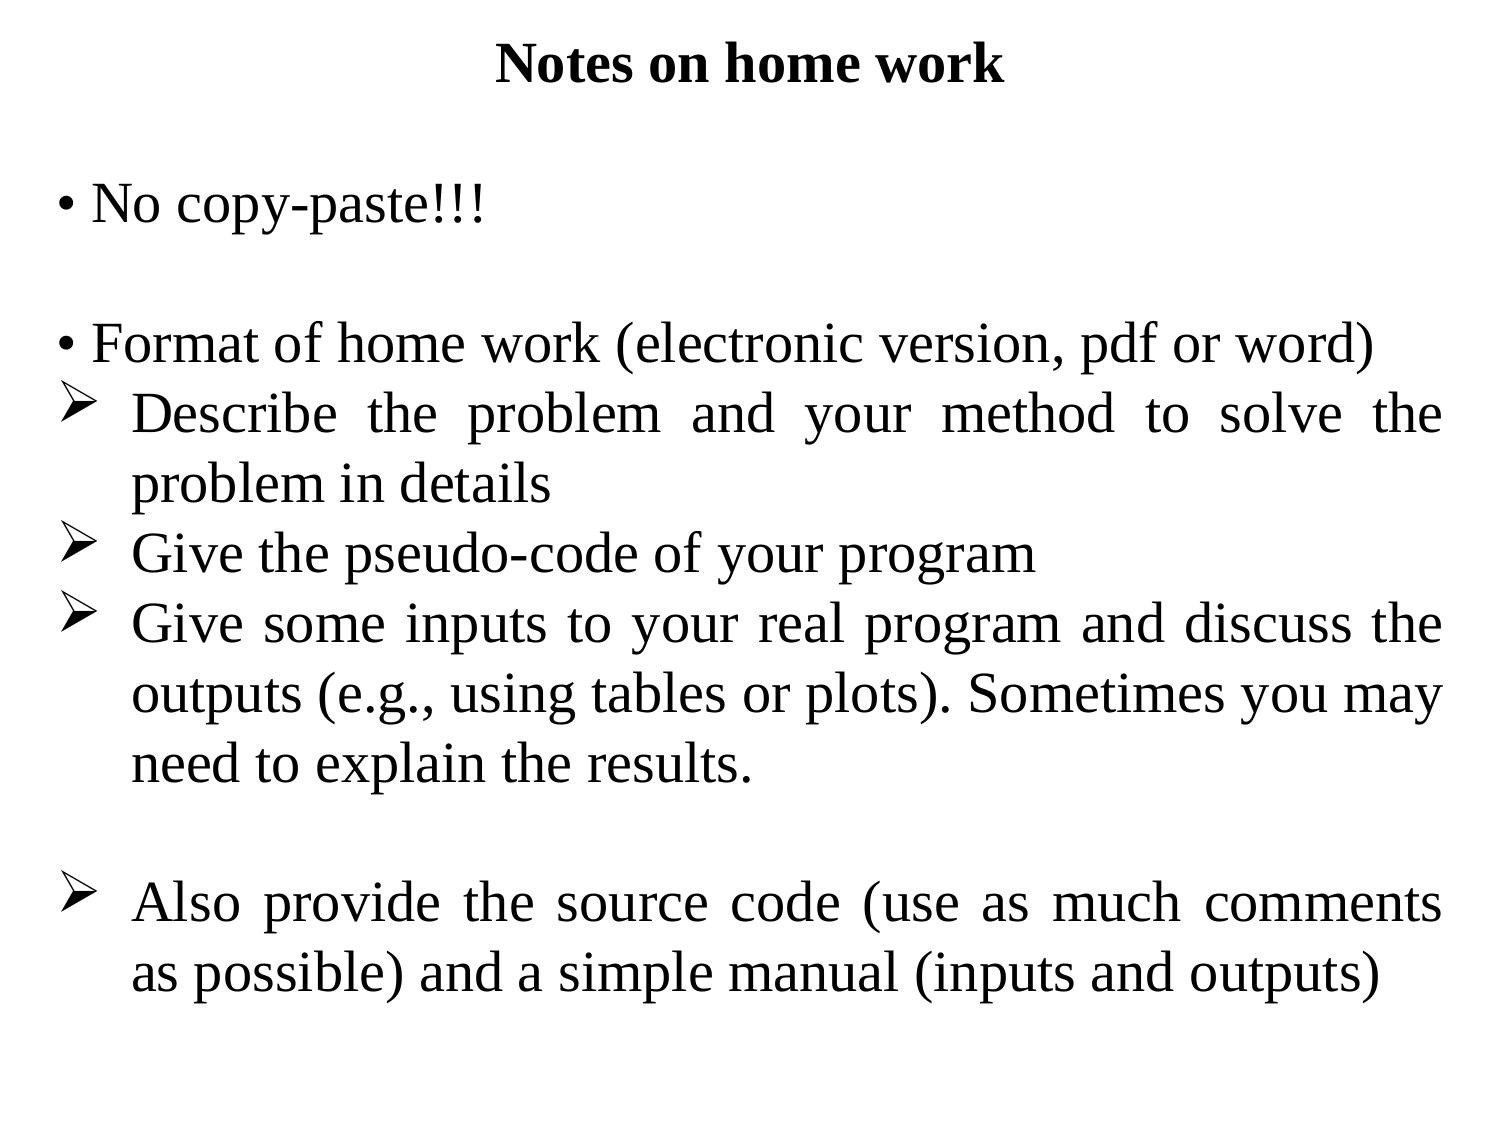

Notes on home work

• No copy-paste!!!

• Format of home work (electronic version, pdf or word)
Describe the problem and your method to solve the problem in details
Give the pseudo-code of your program
Give some inputs to your real program and discuss the outputs (e.g., using tables or plots). Sometimes you may need to explain the results.

Also provide the source code (use as much comments as possible) and a simple manual (inputs and outputs)